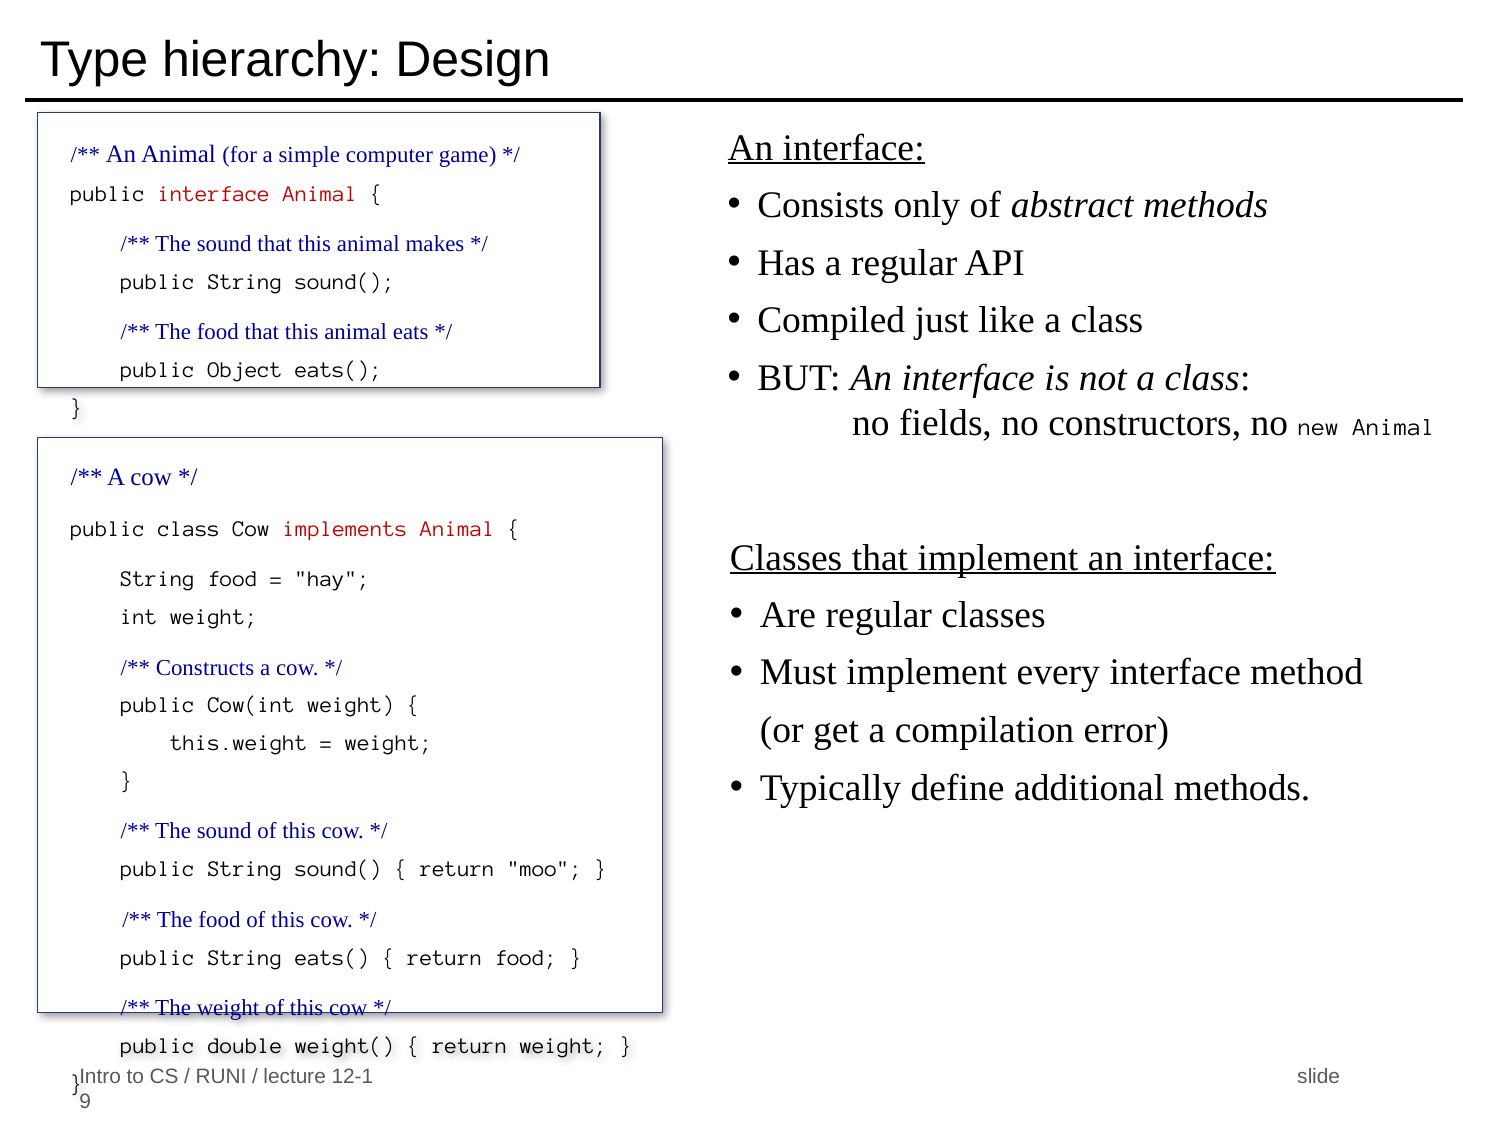

Type hierarchy: Design
/** An Animal (for a simple computer game) */
public interface Animal {
    /** The sound that this animal makes */
    public String sound();
    /** The food that this animal eats */
    public Object eats();
}
An interface:
Consists only of abstract methods
Has a regular API
Compiled just like a class
BUT: An interface is not a class:
          no fields, no constructors, no new Animal
/** A cow */
public class Cow implements Animal {
    String food = "hay";
    int weight;
    /** Constructs a cow. */
    public Cow(int weight) {
        this.weight = weight;
    }
    /** The sound of this cow. */
    public String sound() { return "moo"; }
         /** The food of this cow. */
    public String eats() { return food; }
    /** The weight of this cow */
    public double weight() { return weight; }
}
Classes that implement an interface:
Are regular classes
Must implement every interface method
(or get a compilation error)
Typically define additional methods.